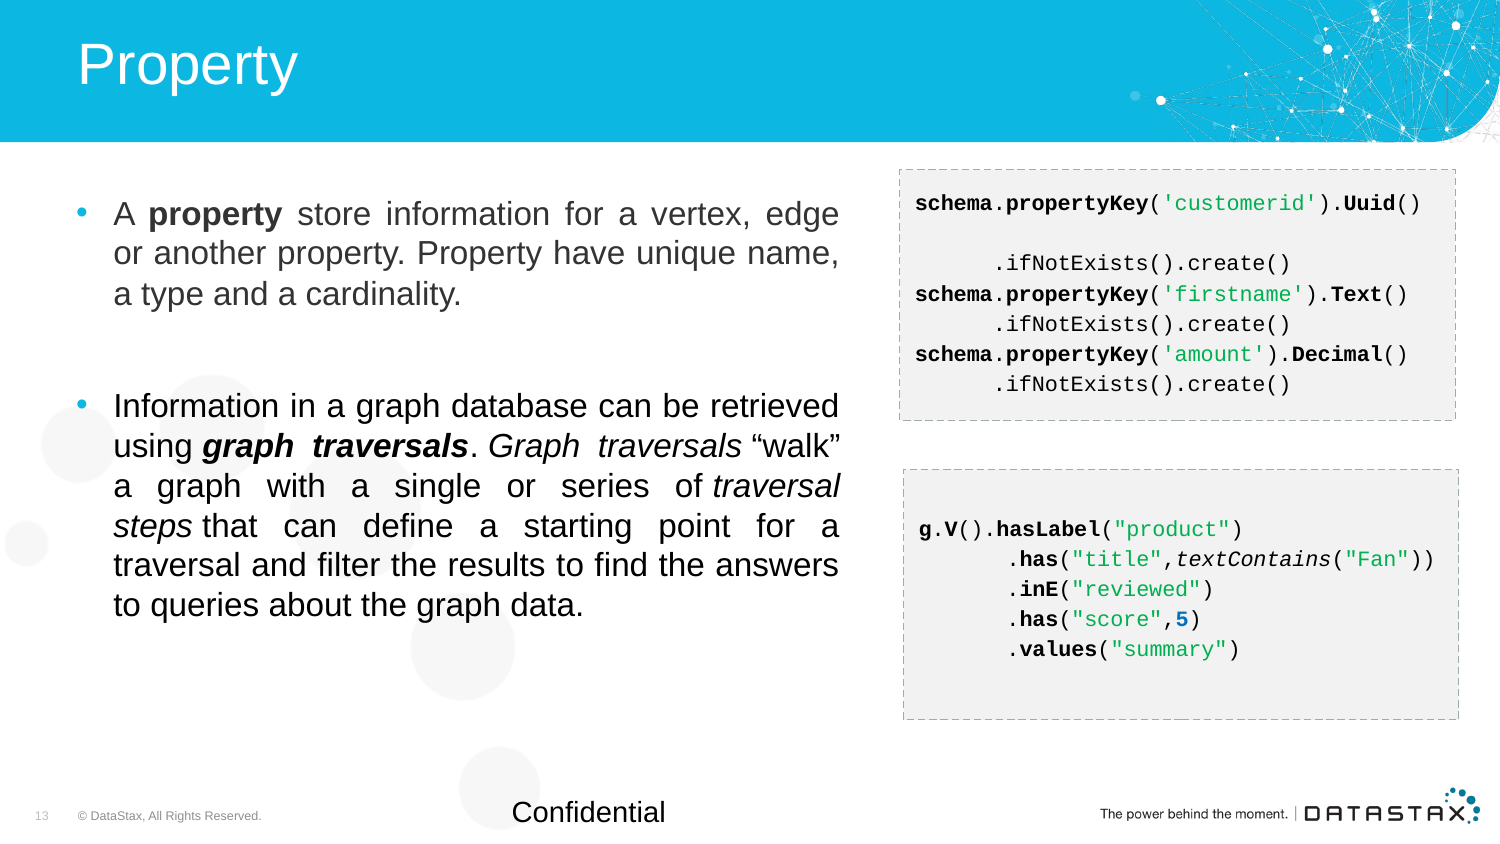

# Property
schema.propertyKey('customerid').Uuid()
      .ifNotExists().create()
schema.propertyKey('firstname').Text()
      .ifNotExists().create()
schema.propertyKey('amount').Decimal()
      .ifNotExists().create()
A property store information for a vertex, edge or another property. Property have unique name, a type and a cardinality.

Information in a graph database can be retrieved using graph traversals. Graph traversals “walk” a graph with a single or series of traversal steps that can define a starting point for a traversal and filter the results to find the answers to queries about the graph data.

g.V().hasLabel("product")
 .has("title",textContains("Fan"))
 .inE("reviewed")
 .has("score",5)
 .values("summary")
Confidential
13
© DataStax, All Rights Reserved.